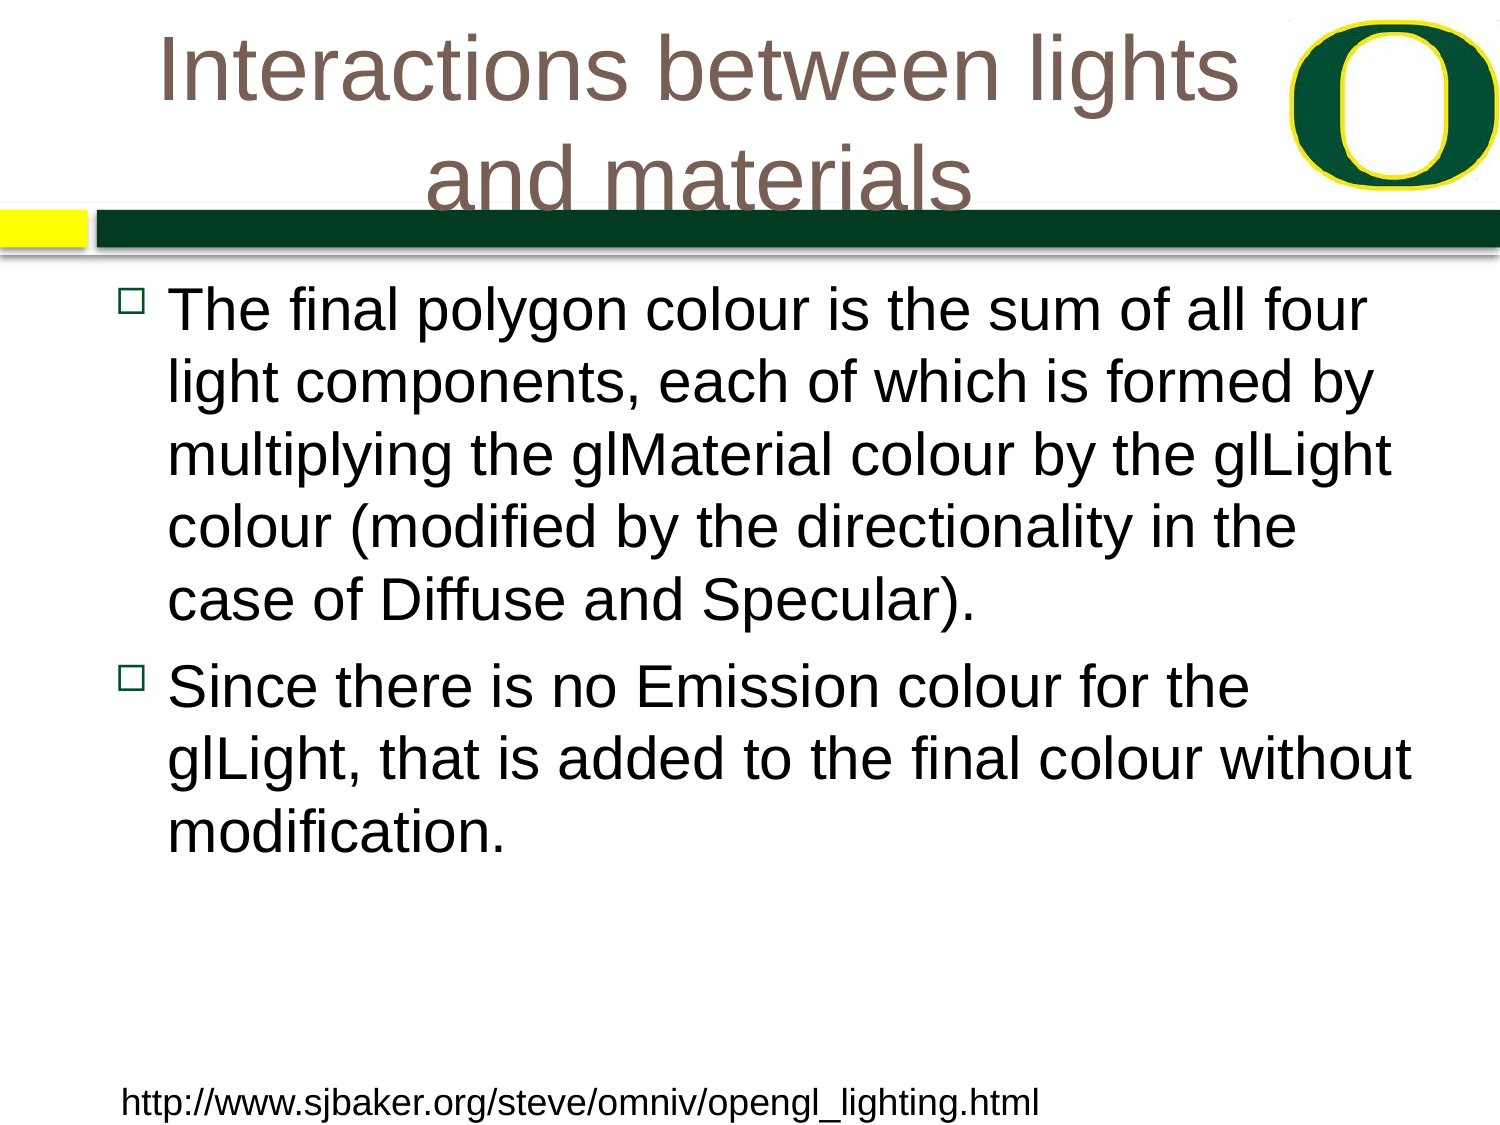

# Interactions between lights and materials
The final polygon colour is the sum of all four light components, each of which is formed by multiplying the glMaterial colour by the glLight colour (modified by the directionality in the case of Diffuse and Specular).
Since there is no Emission colour for the glLight, that is added to the final colour without modification.

http://www.sjbaker.org/steve/omniv/opengl_lighting.html